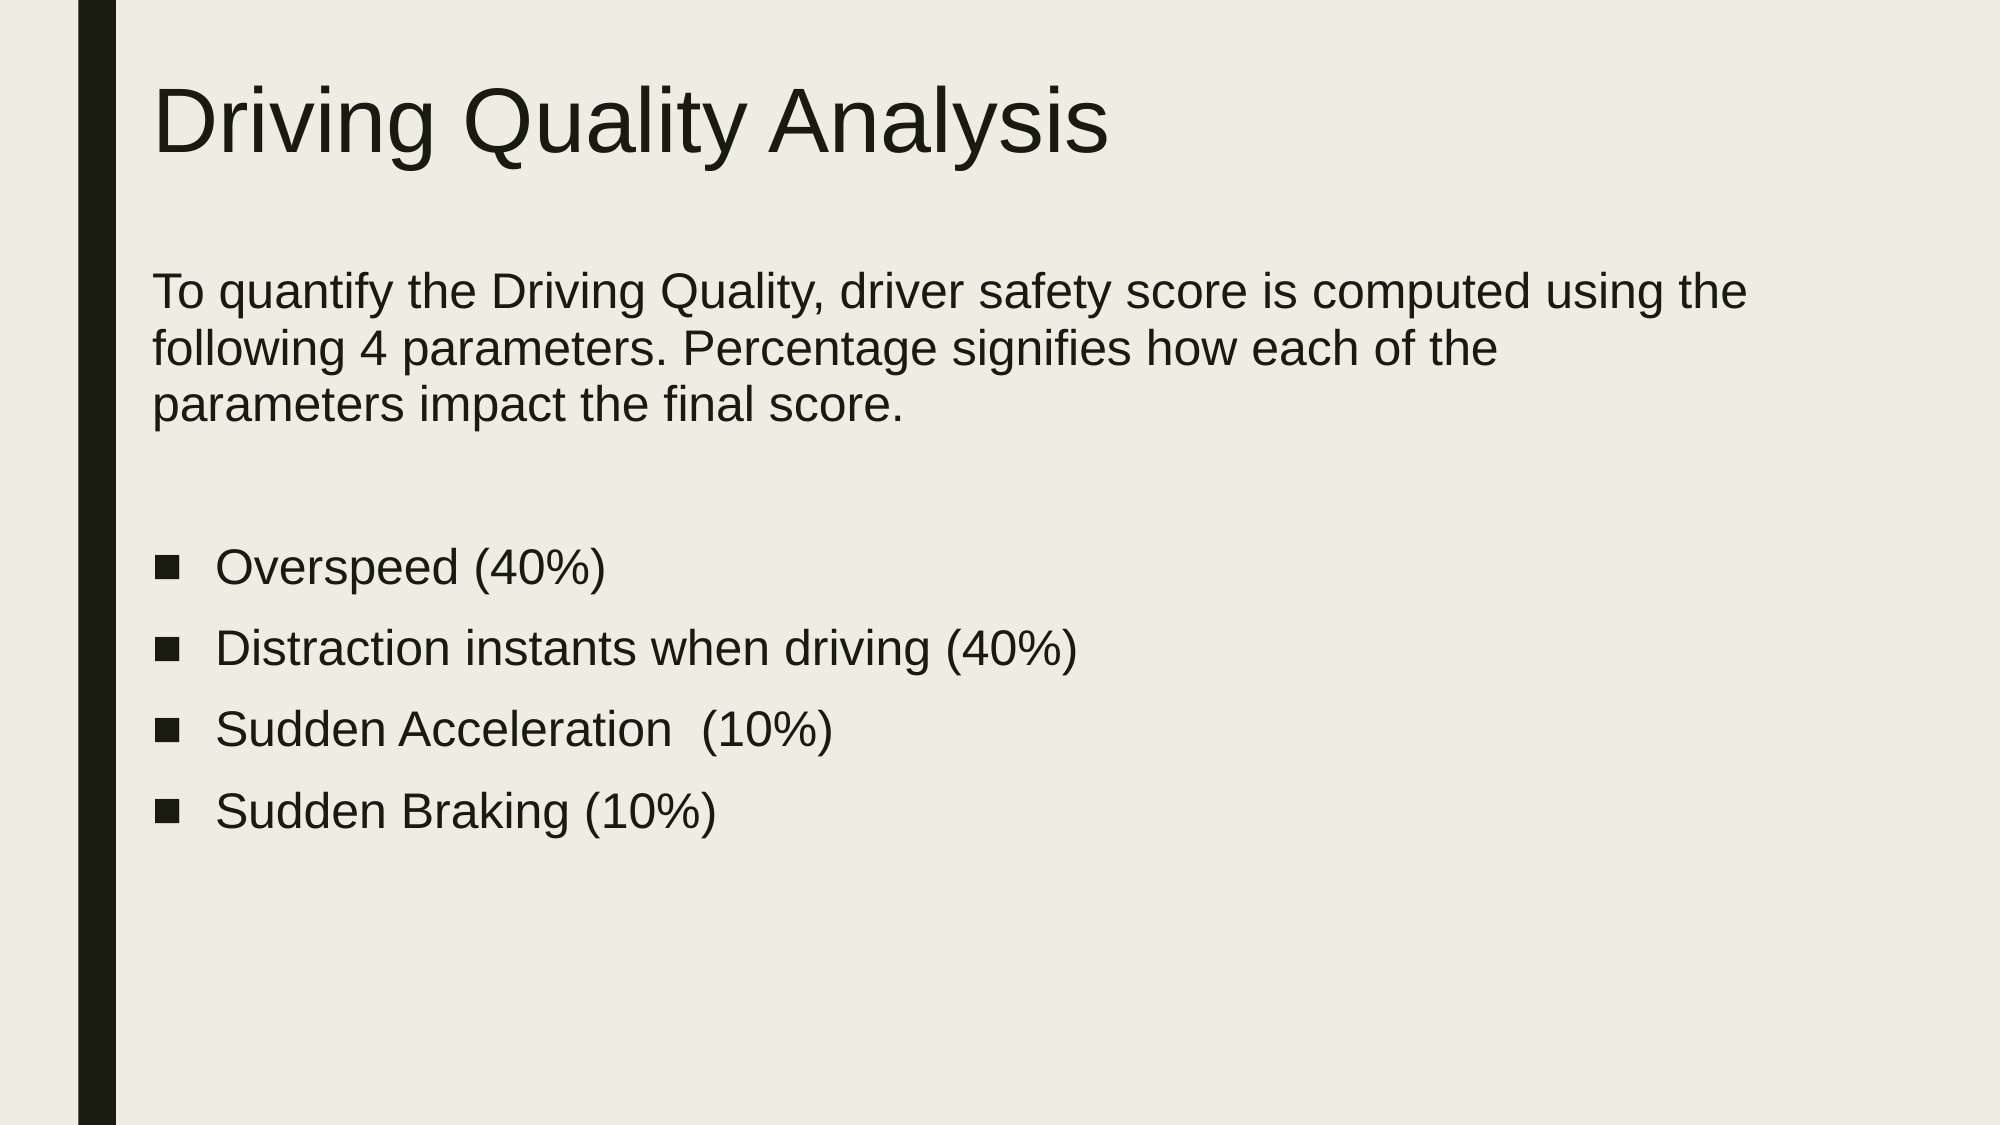

# Driving Quality Analysis
To quantify the Driving Quality, driver safety score is computed using the following 4 parameters. Percentage signifies how each of the parameters impact the final score.

Overspeed (40%)
Distraction instants when driving (40%)
Sudden Acceleration  (10%)
Sudden Braking (10%)